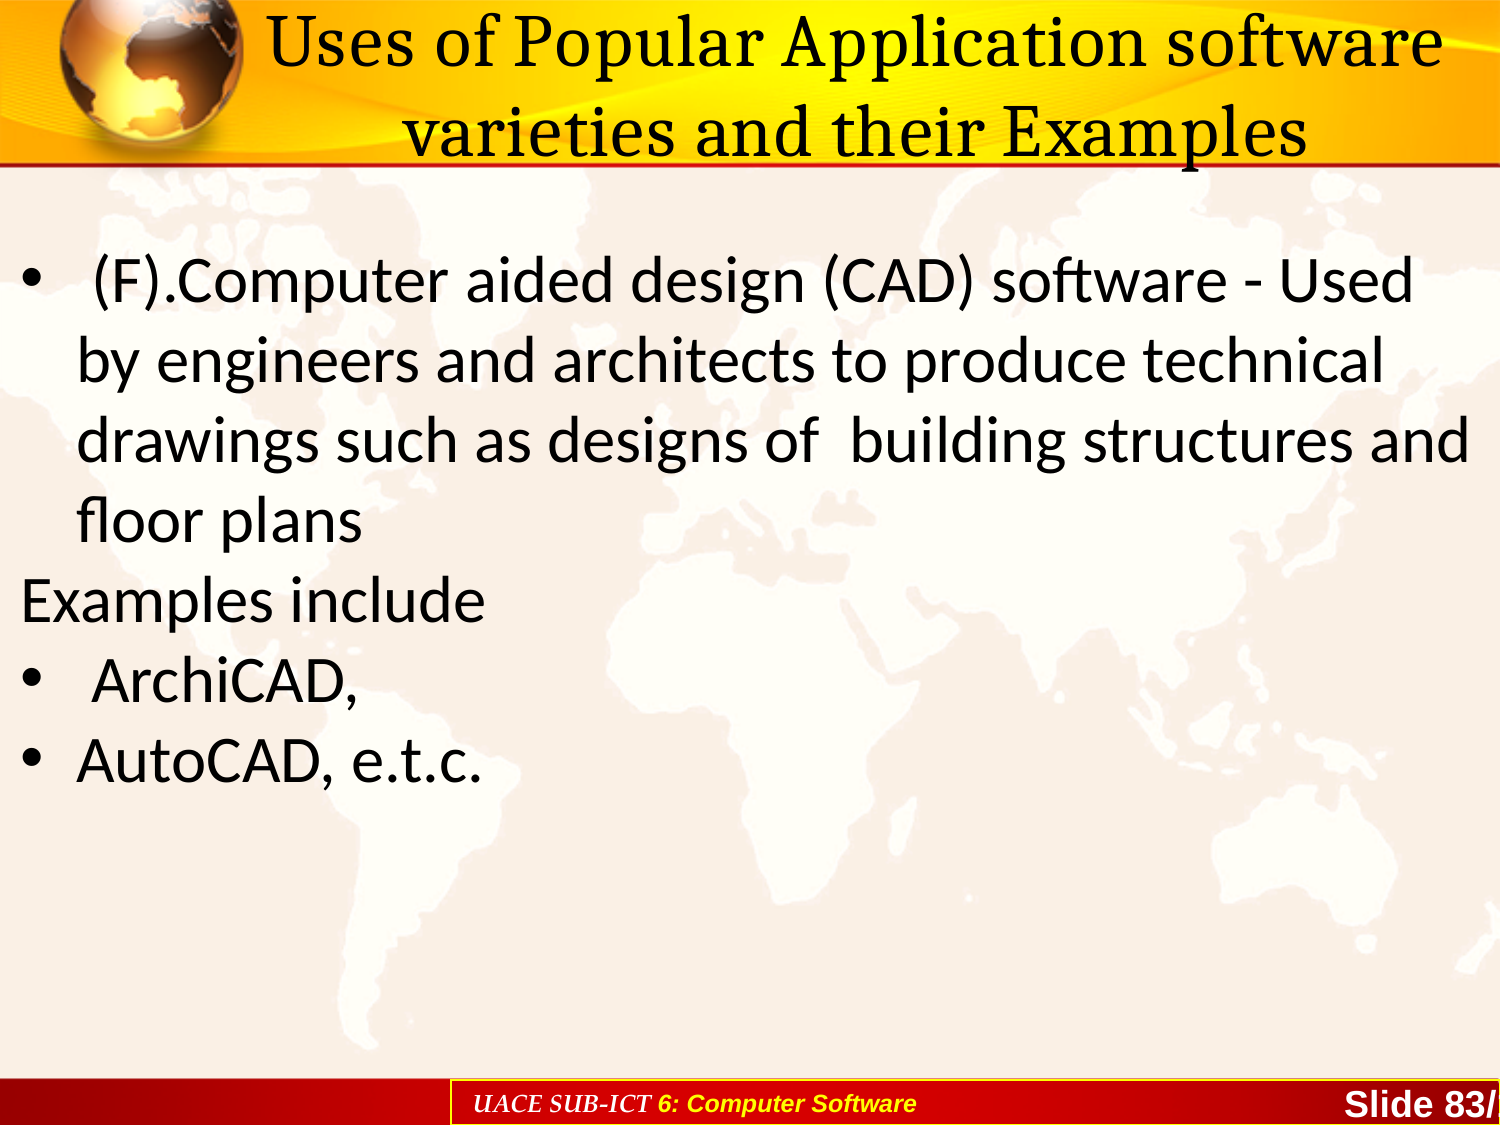

# Uses of Popular Application software varieties and their Examples
 (F).Computer aided design (CAD) software - Used by engineers and architects to produce technical drawings such as designs of  building structures and floor plans
Examples include
 ArchiCAD,
AutoCAD, e.t.c.